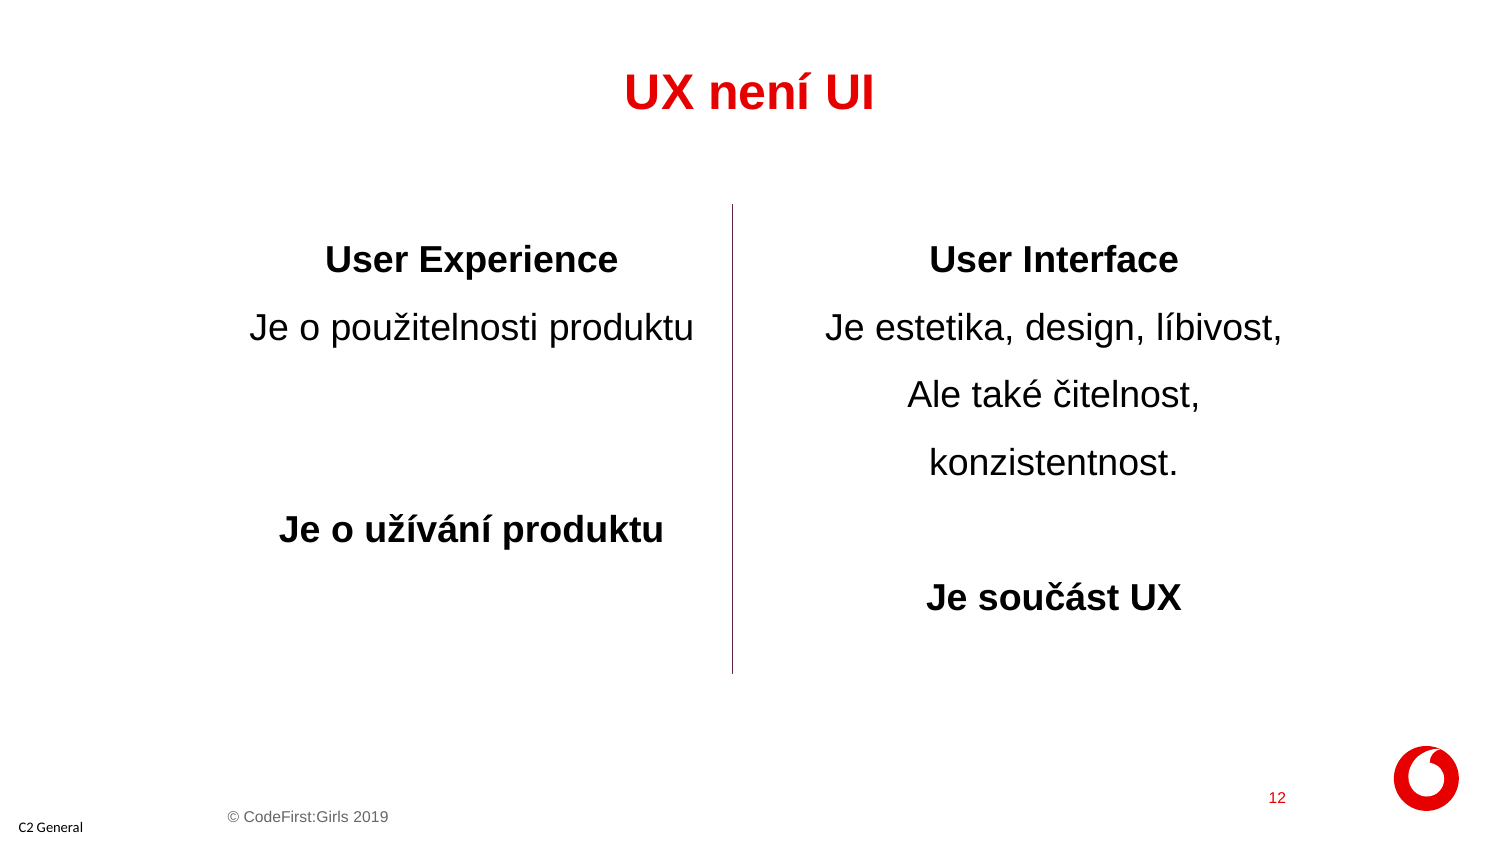

# UX není UI
User Experience
Je o použitelnosti produktu

Je o užívání produktu

User Interface
Je estetika, design, líbivost,
Ale také čitelnost, konzistentnost.

Je součást UX

12
© CodeFirst:Girls 2019